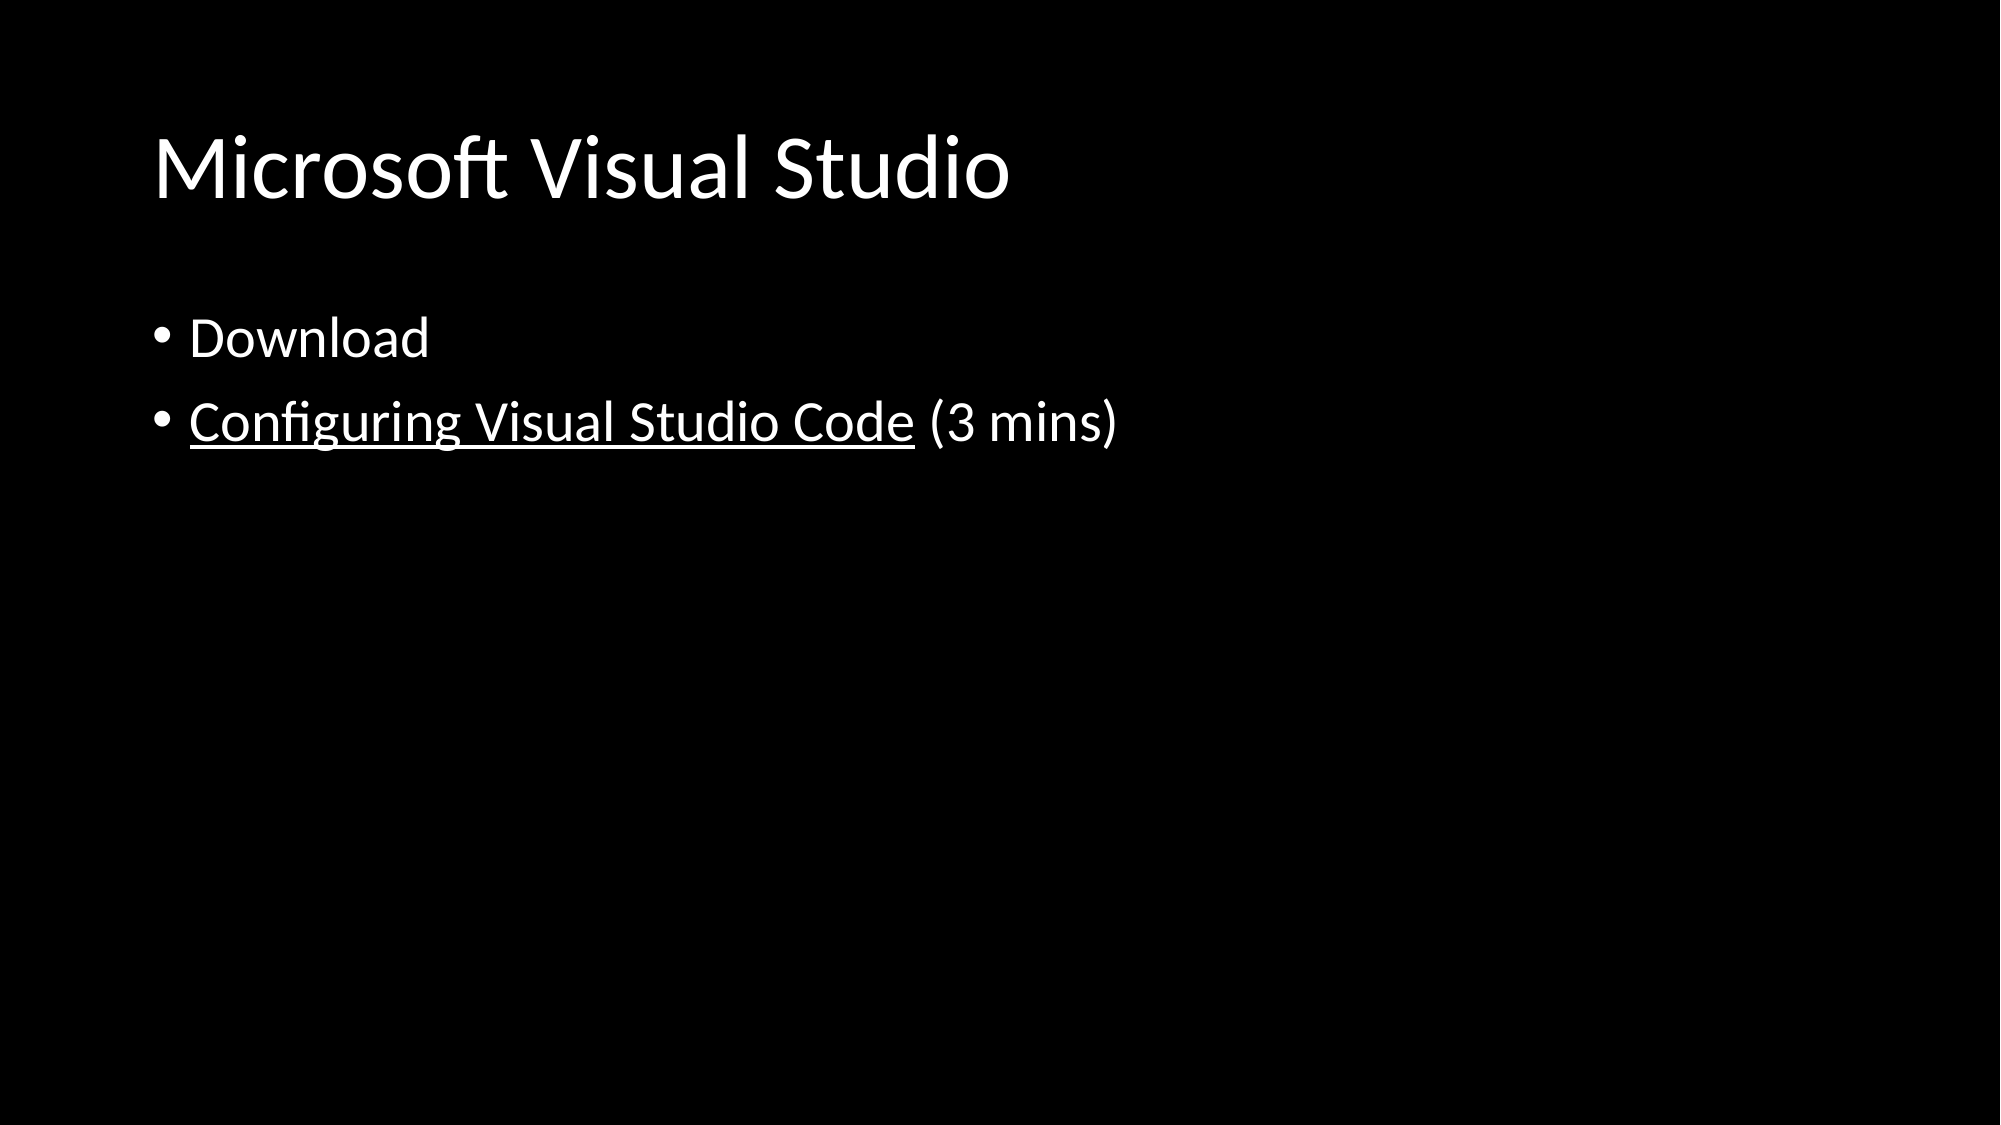

# Microsoft Visual Studio
Download
Configuring Visual Studio Code (3 mins)